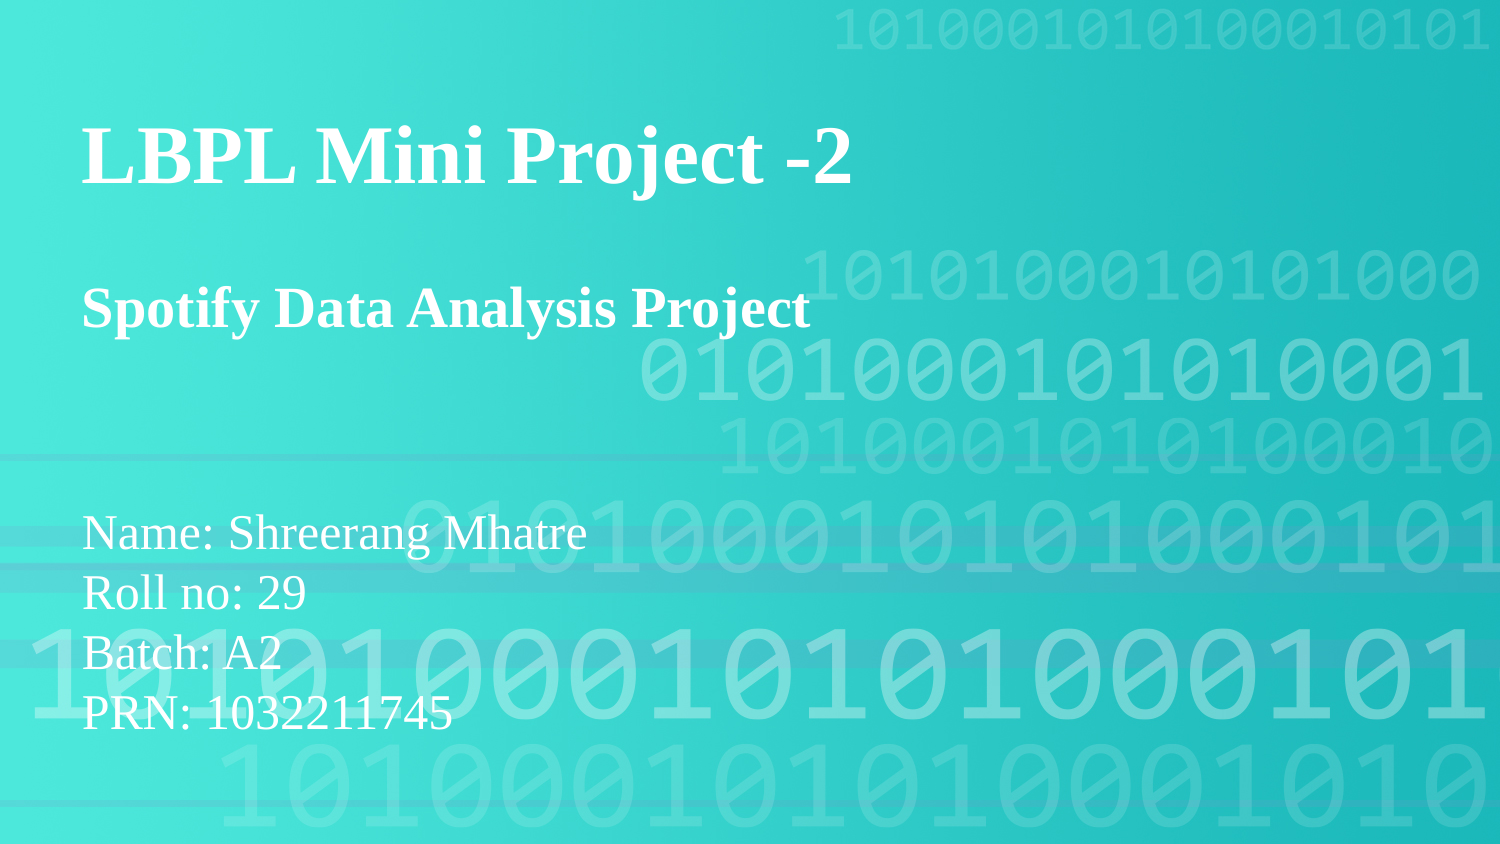

LBPL Mini Project -2
Spotify Data Analysis Project
Name: Shreerang Mhatre
Roll no: 29
Batch: A2
PRN: 1032211745